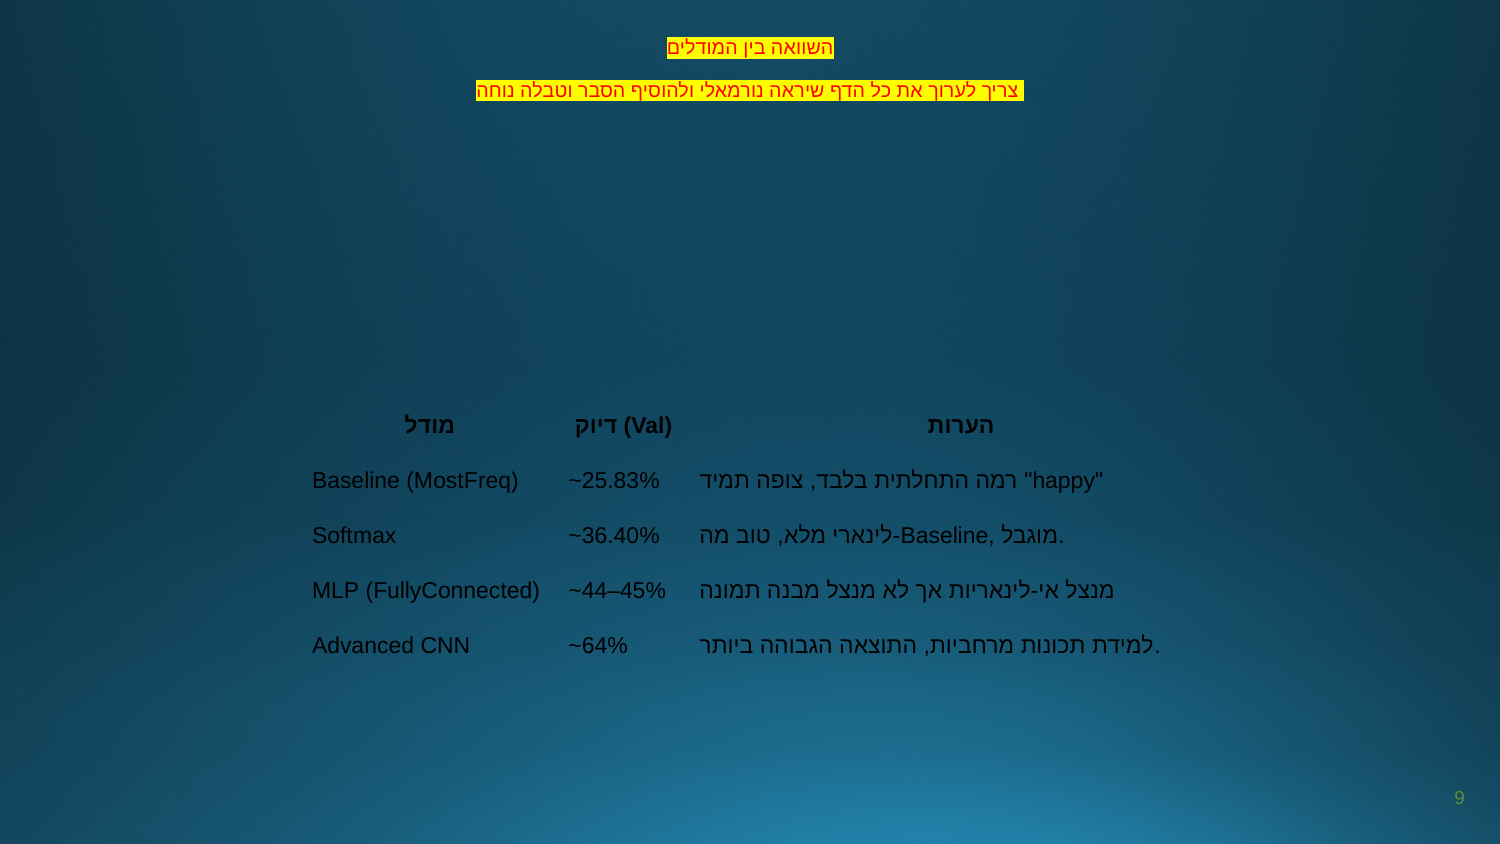

# השוואה בין המודלים צריך לערוך את כל הדף שיראה נורמאלי ולהוסיף הסבר וטבלה נוחה

| מודל | דיוק (Val) | הערות |
| --- | --- | --- |
| Baseline (MostFreq) | ~25.83% | רמה התחלתית בלבד, צופה תמיד "happy" |
| Softmax | ~36.40% | לינארי מלא, טוב מה-Baseline, מוגבל. |
| MLP (FullyConnected) | ~44–45% | מנצל אי-לינאריות אך לא מנצל מבנה תמונה |
| Advanced CNN | ~64% | למידת תכונות מרחביות, התוצאה הגבוהה ביותר. |
9